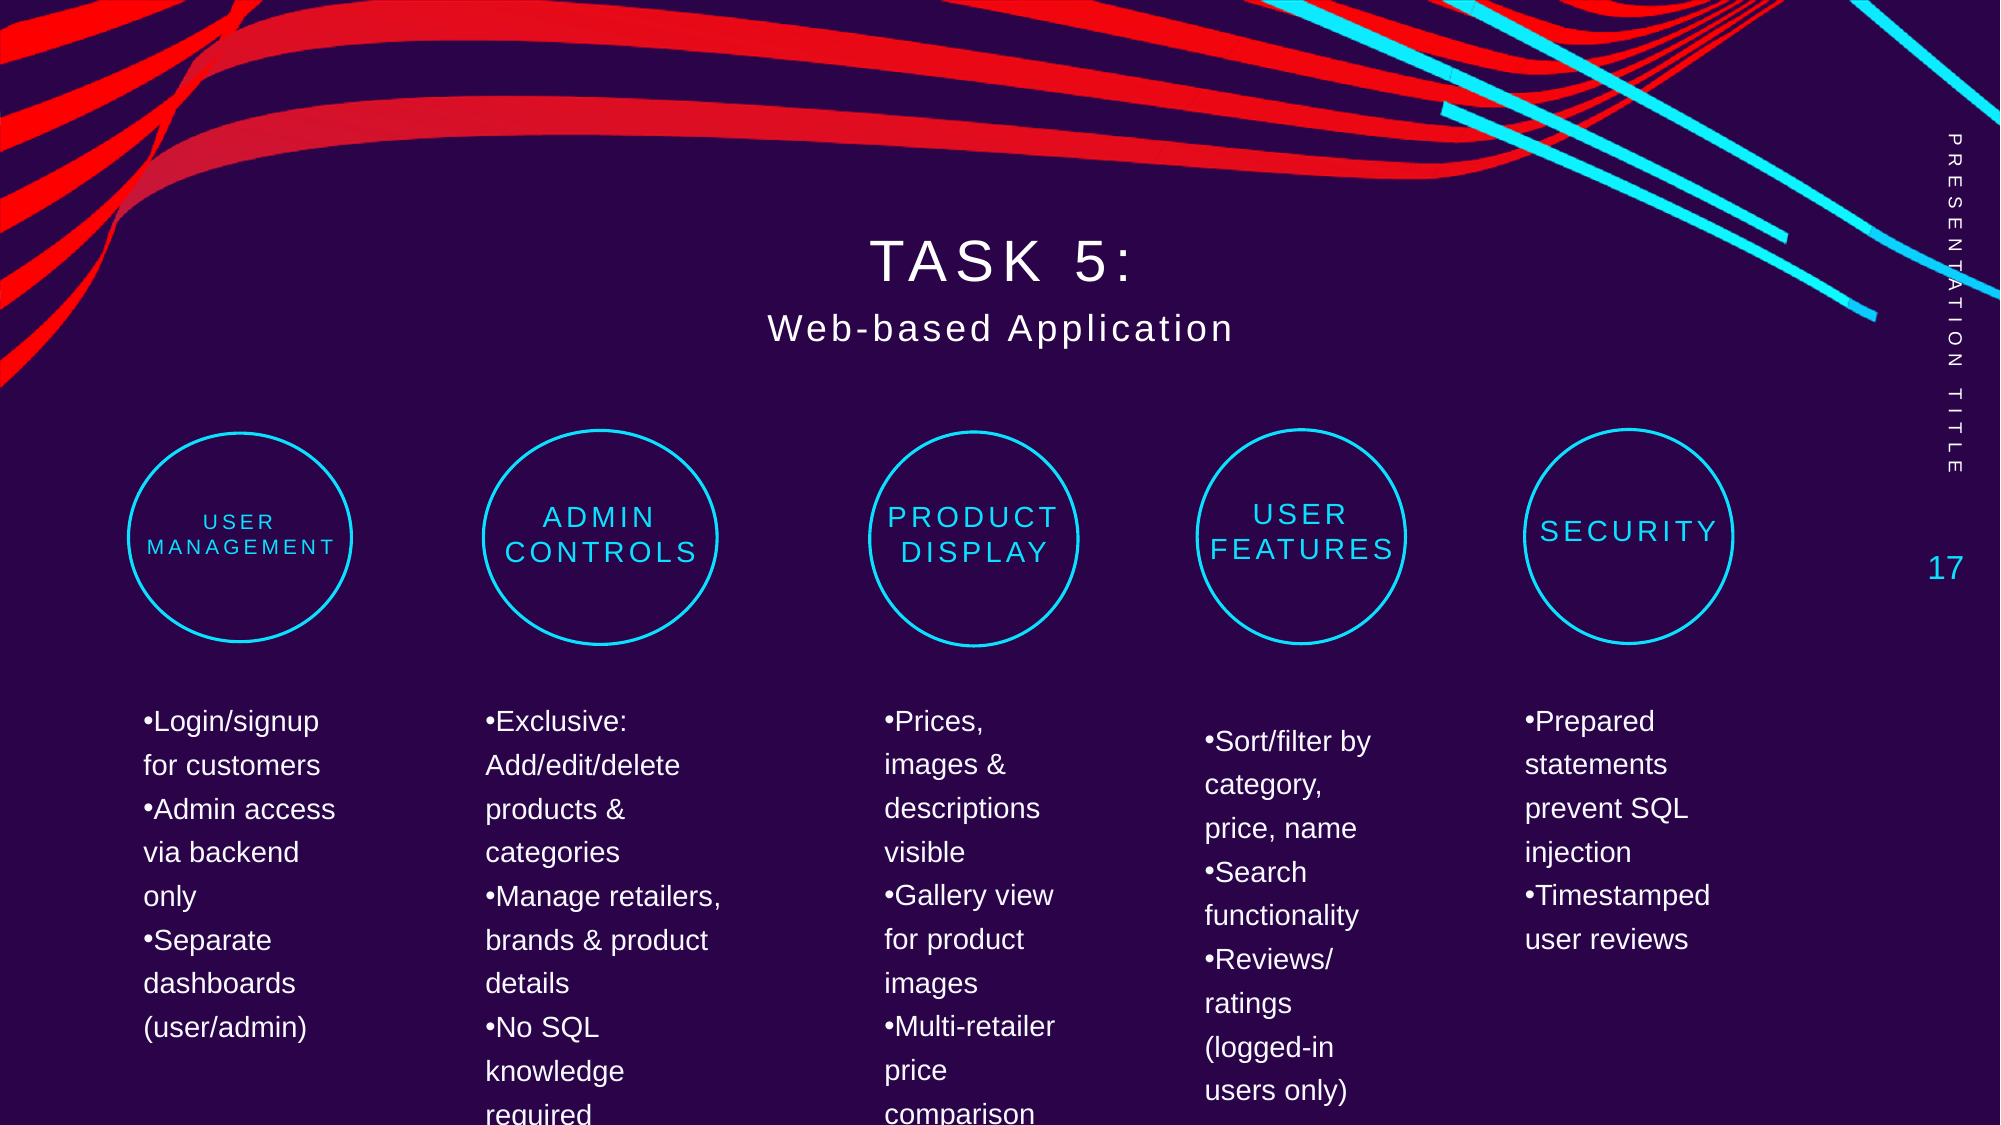

# Task 5:
PRESENTATION TITLE
Web-based Application

User features
security
User management
Admin controls
Product display
17
Prepared statements prevent SQL injection
Timestamped user reviews
Prices, images & descriptions visible
Gallery view for product images
Multi-retailer price comparison
Exclusive: Add/edit/delete products & categories
Manage retailers, brands & product details
No SQL knowledge required
Login/signup for customers
Admin access via backend only
Separate dashboards (user/admin)
Sort/filter by category, price, name
Search functionality
Reviews/ratings (logged-in users only)